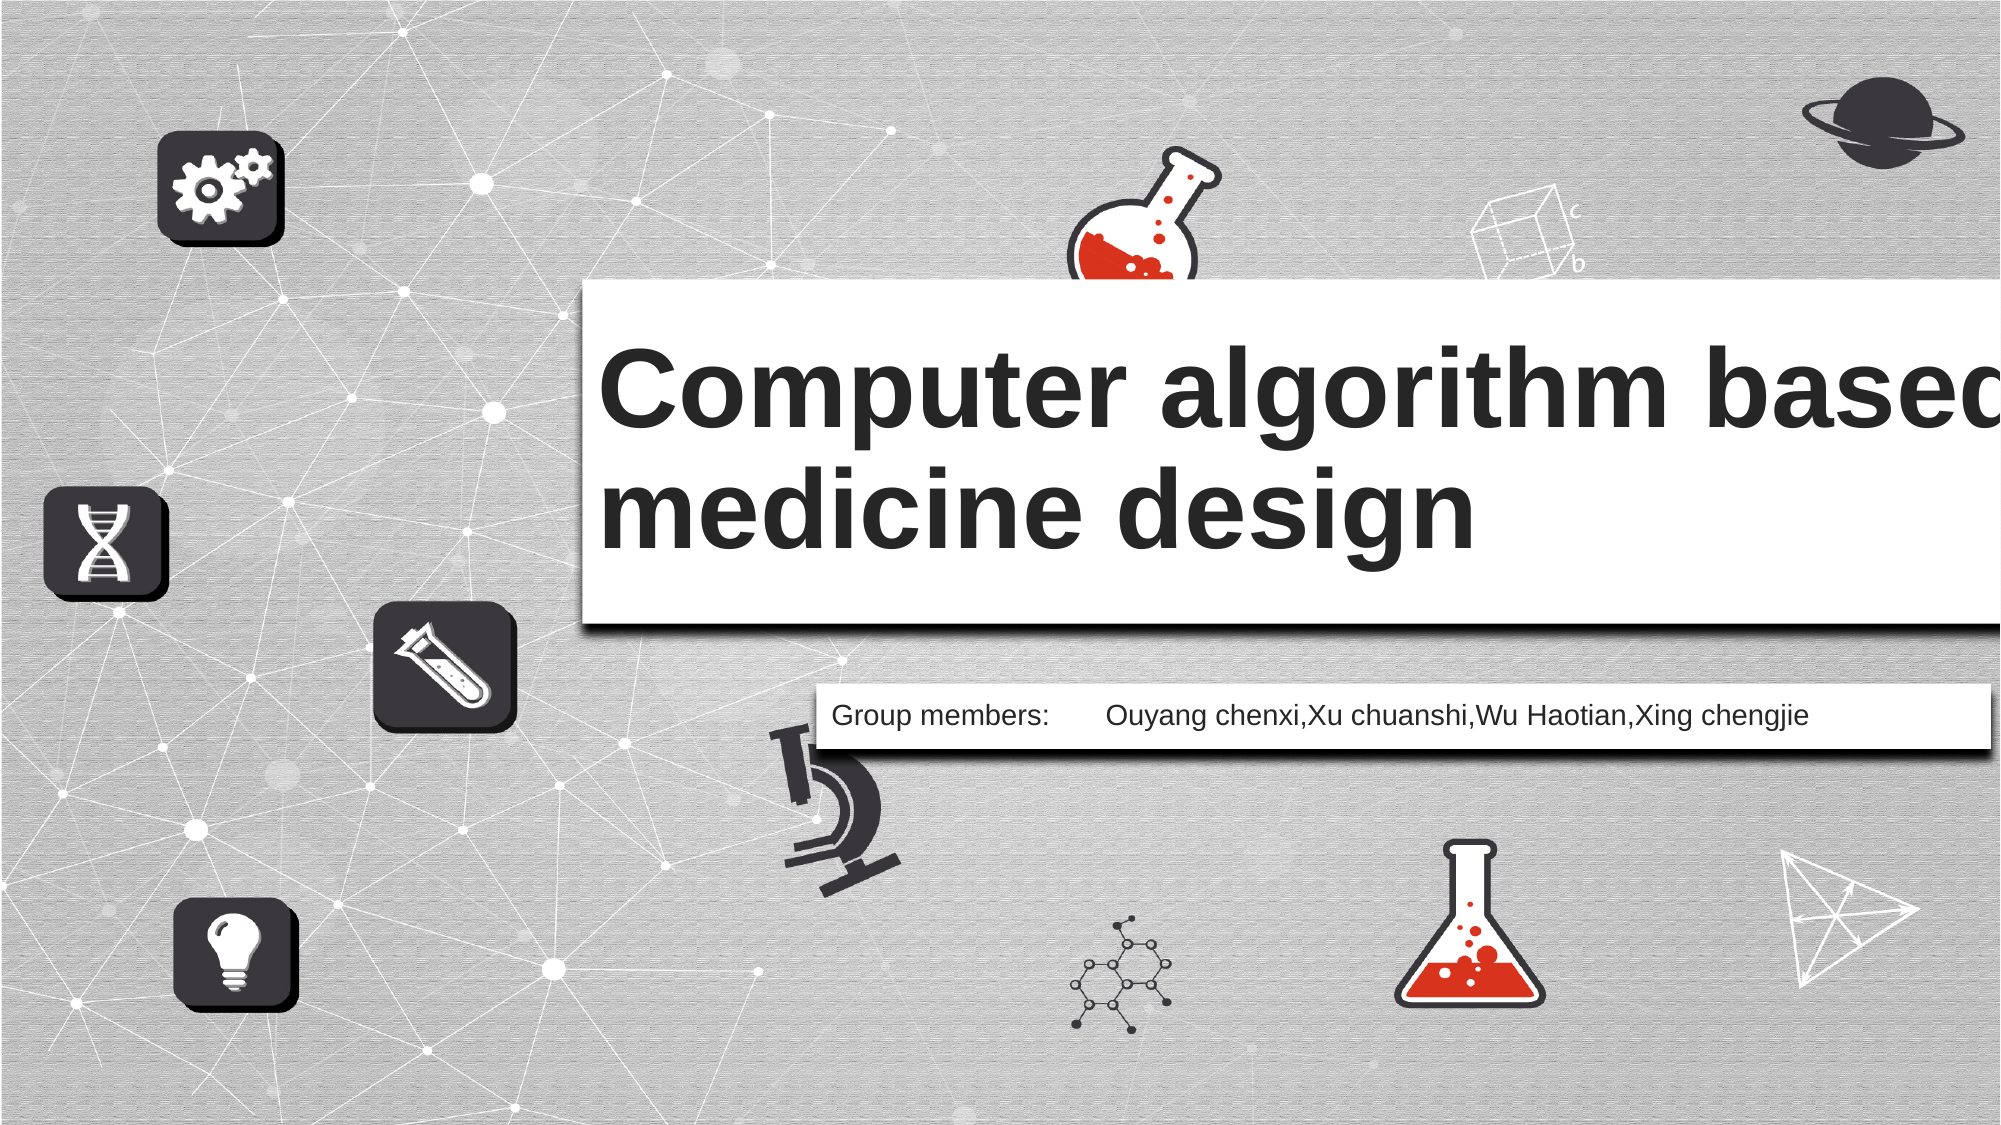

# Computer algorithm based medicine design
Group members:       Ouyang chenxi,Xu chuanshi,Wu Haotian,Xing chengjie